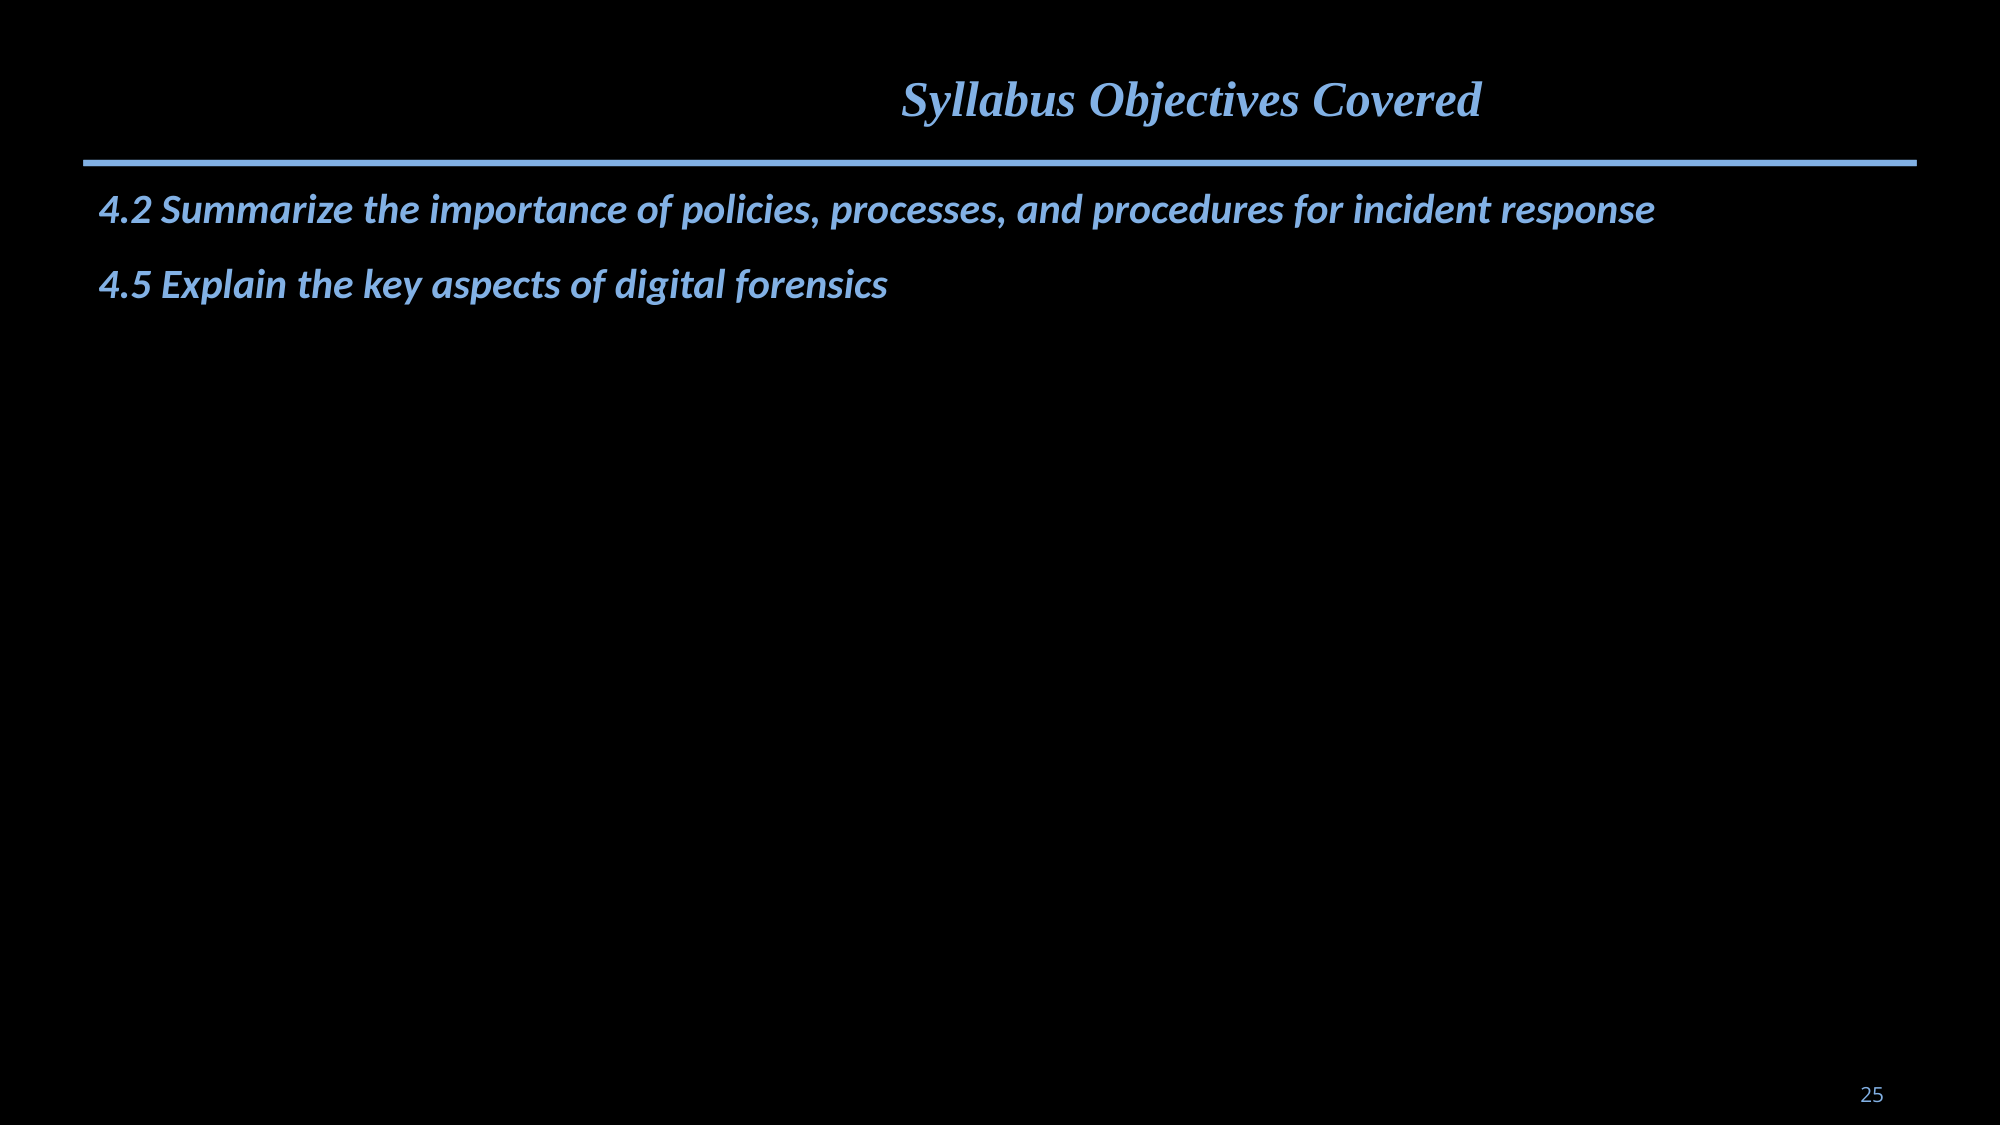

Syllabus Objectives Covered
4.2 Summarize the importance of policies, processes, and procedures for incident response
4.5 Explain the key aspects of digital forensics

25